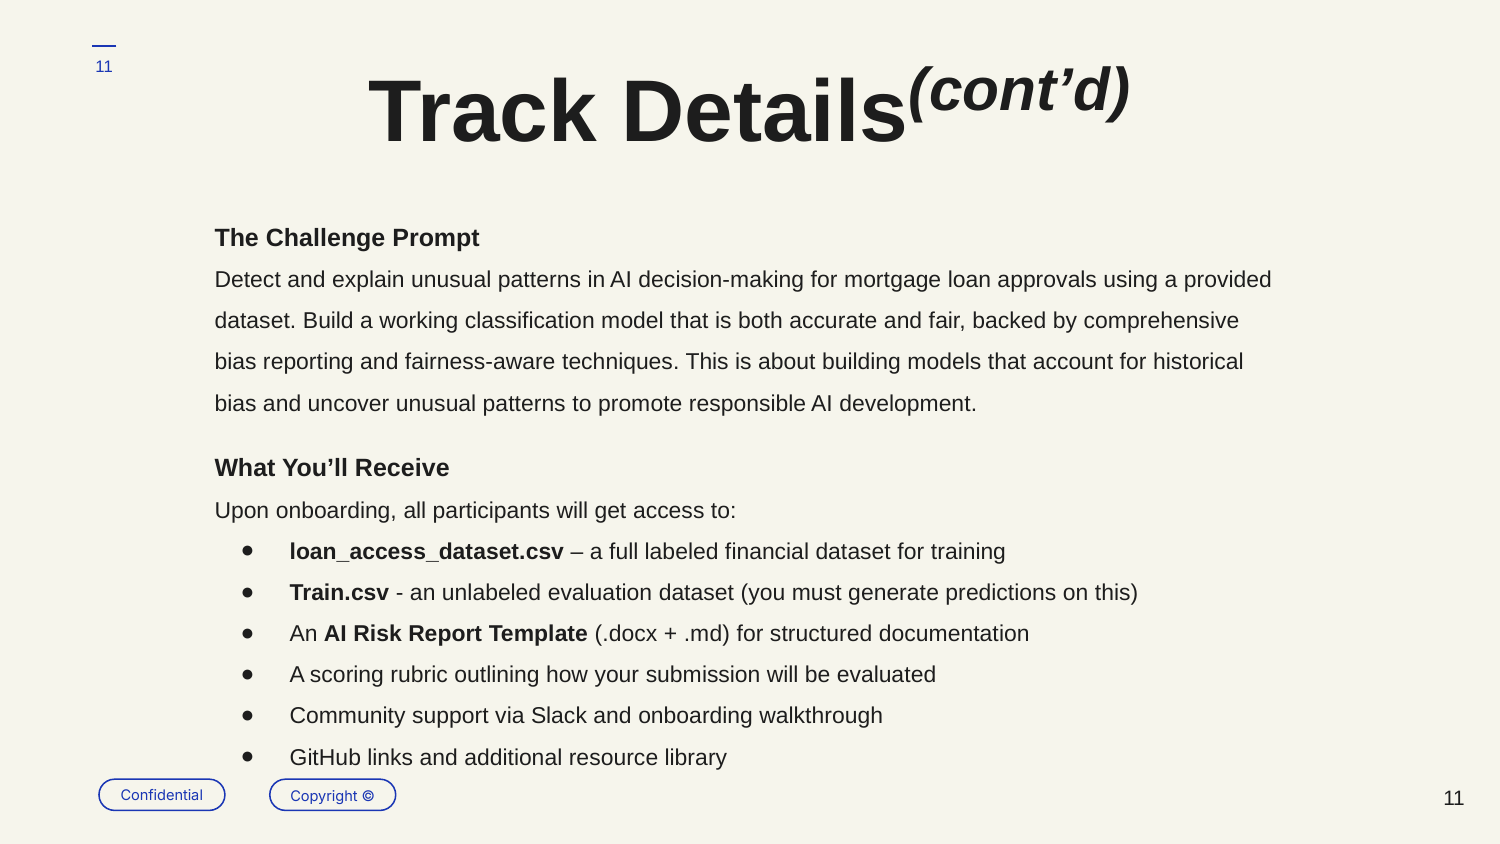

11
# Track Details(cont’d)
The Challenge Prompt
Detect and explain unusual patterns in AI decision-making for mortgage loan approvals using a provided dataset. Build a working classification model that is both accurate and fair, backed by comprehensive bias reporting and fairness-aware techniques. This is about building models that account for historical bias and uncover unusual patterns to promote responsible AI development.
What You’ll Receive
Upon onboarding, all participants will get access to:
loan_access_dataset.csv – a full labeled financial dataset for training
Train.csv - an unlabeled evaluation dataset (you must generate predictions on this)
An AI Risk Report Template (.docx + .md) for structured documentation
A scoring rubric outlining how your submission will be evaluated
Community support via Slack and onboarding walkthrough
GitHub links and additional resource library

11